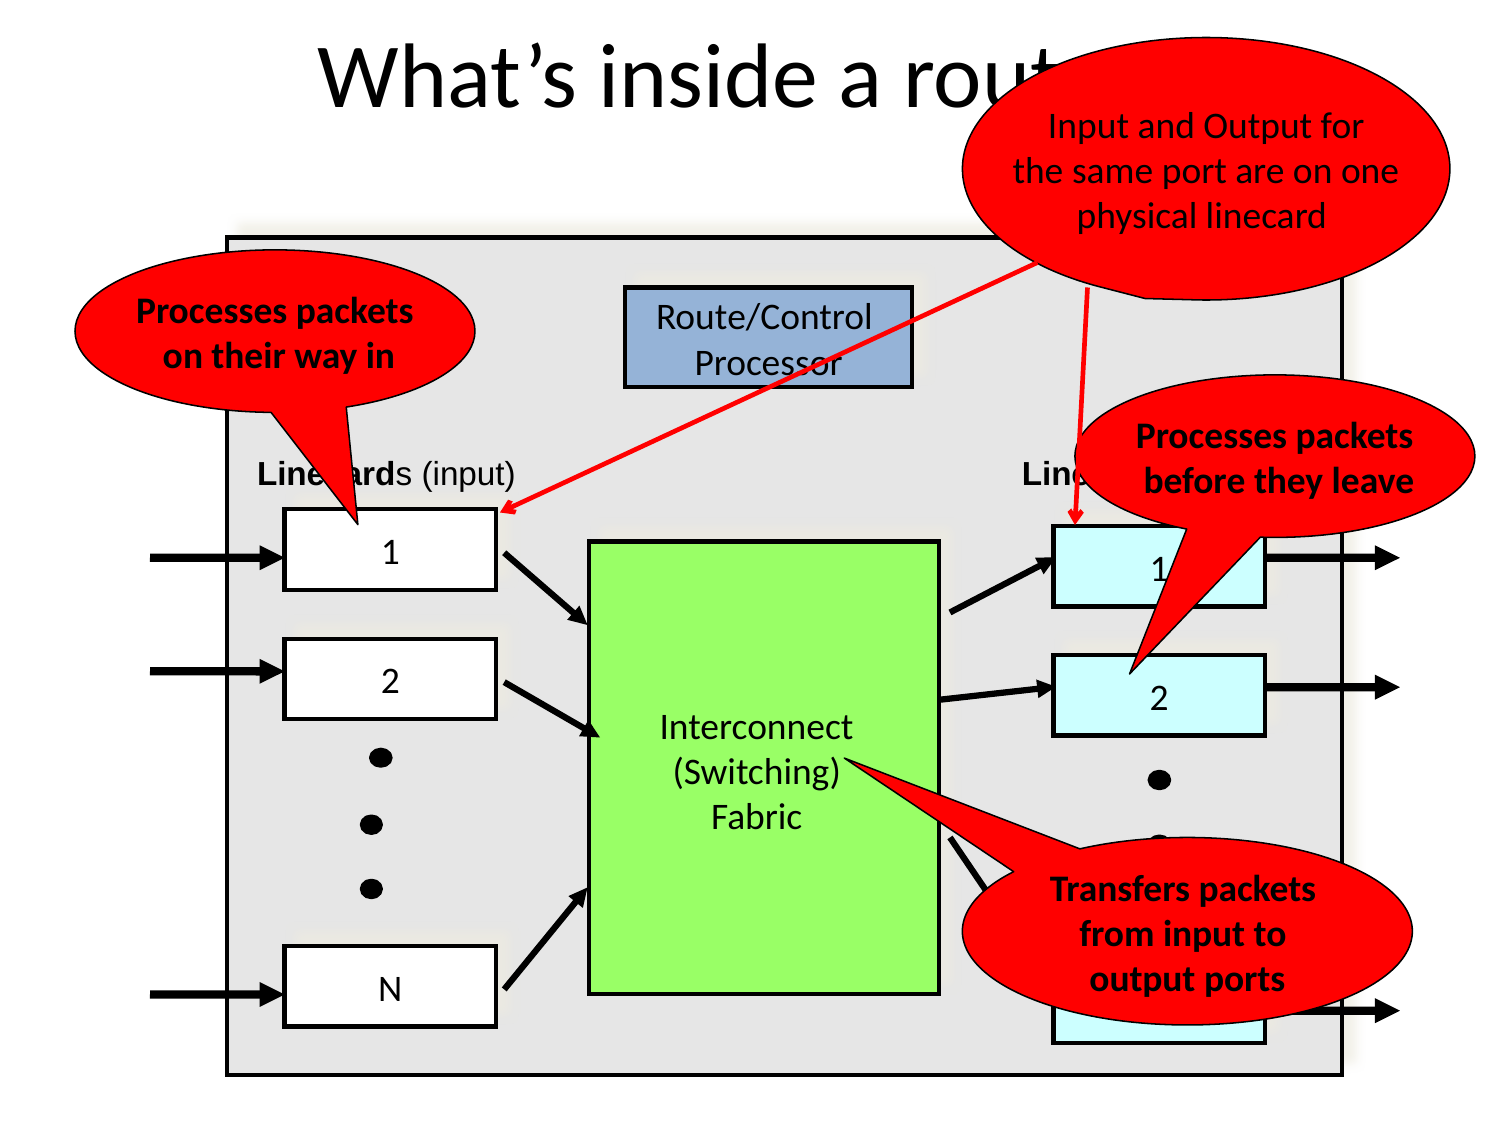

# What’s inside a router?
Input and Output for
 the same port are on one
physical linecard

Processes packets
 on their way in
Route/Control
Processor
Processes packets
 before they leave
Linecards (input)
Linecards (output)
1
1

2
2

Interconnect
(Switching)
Fabric

Transfers packets
from input to
output ports

N
N